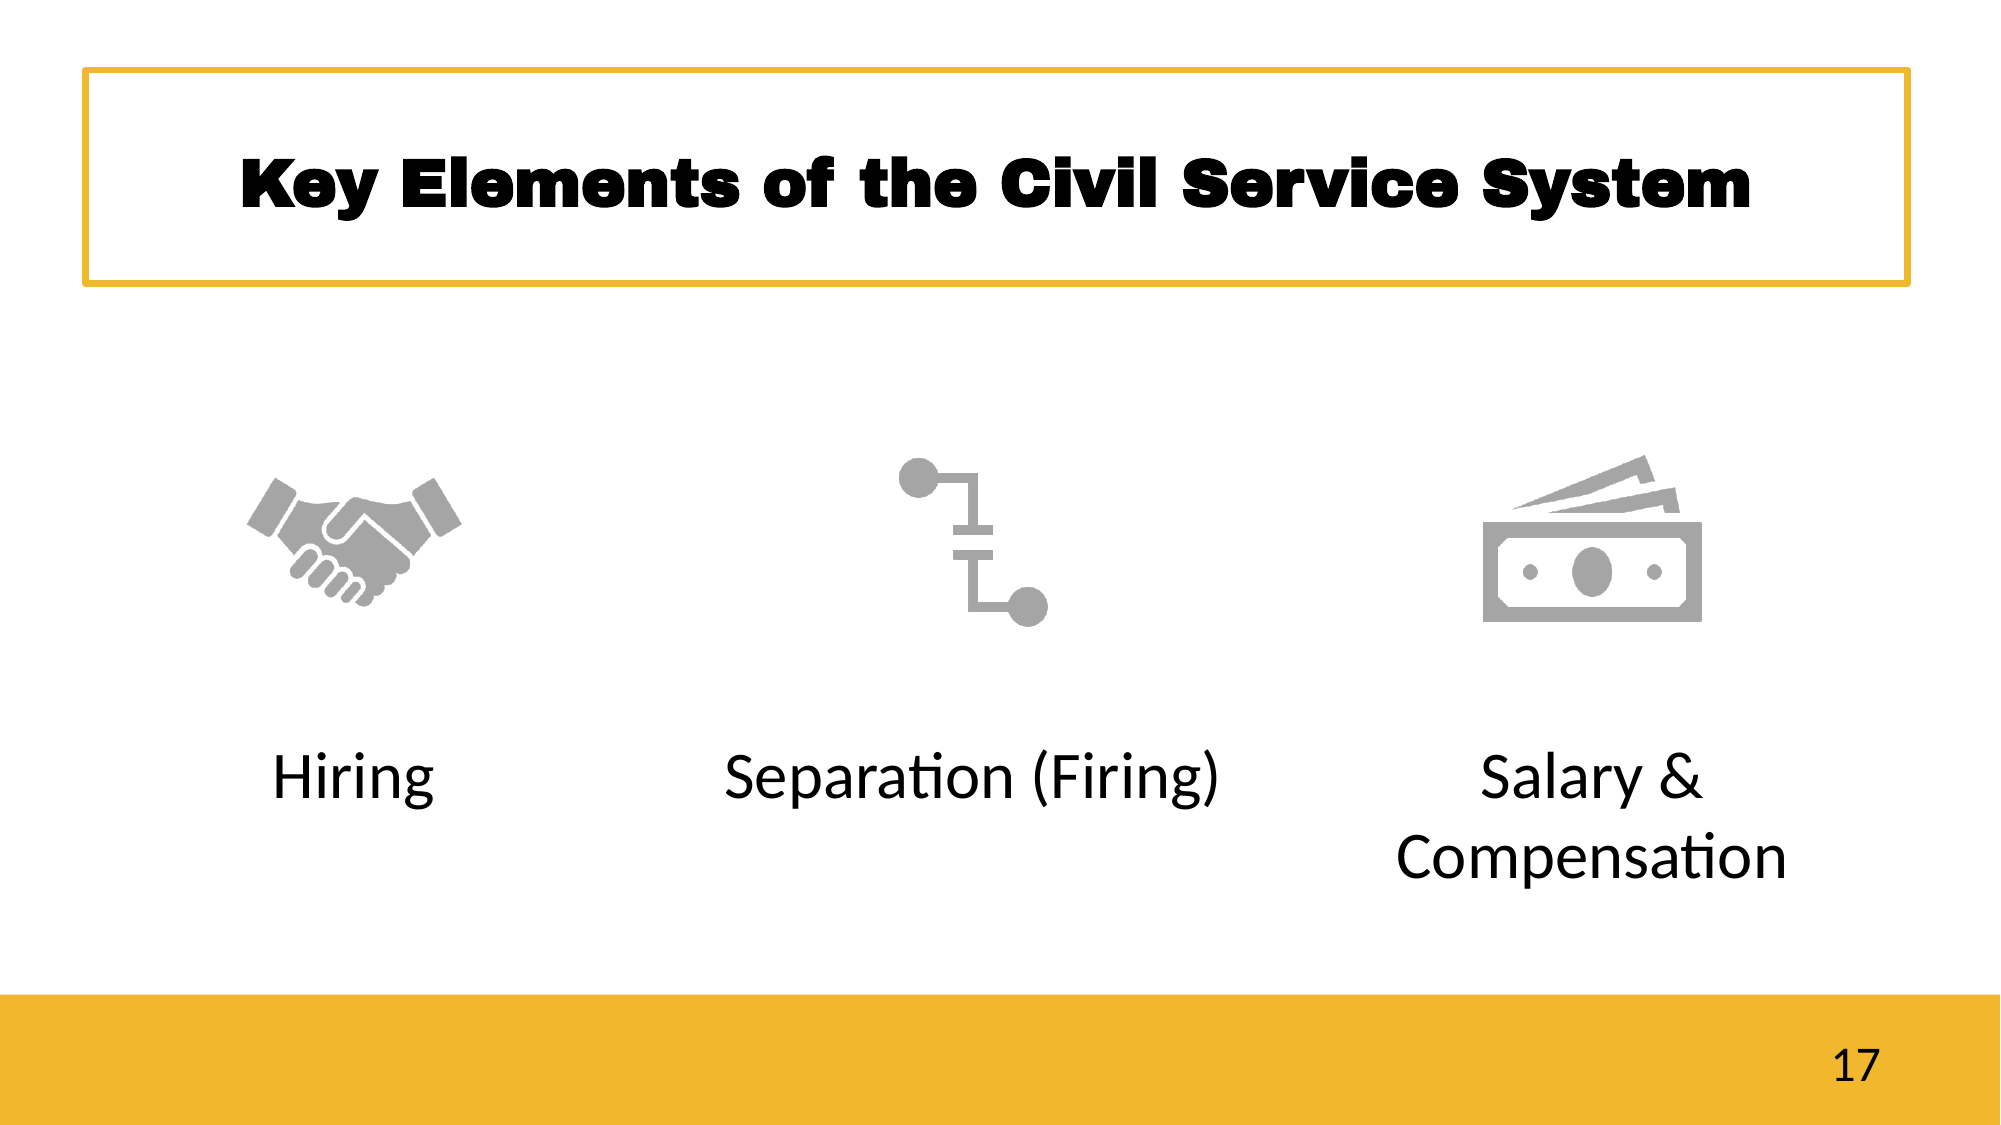

# Key Elements of the Civil Service System
Hiring
Separation (Firing)
Salary & Compensation